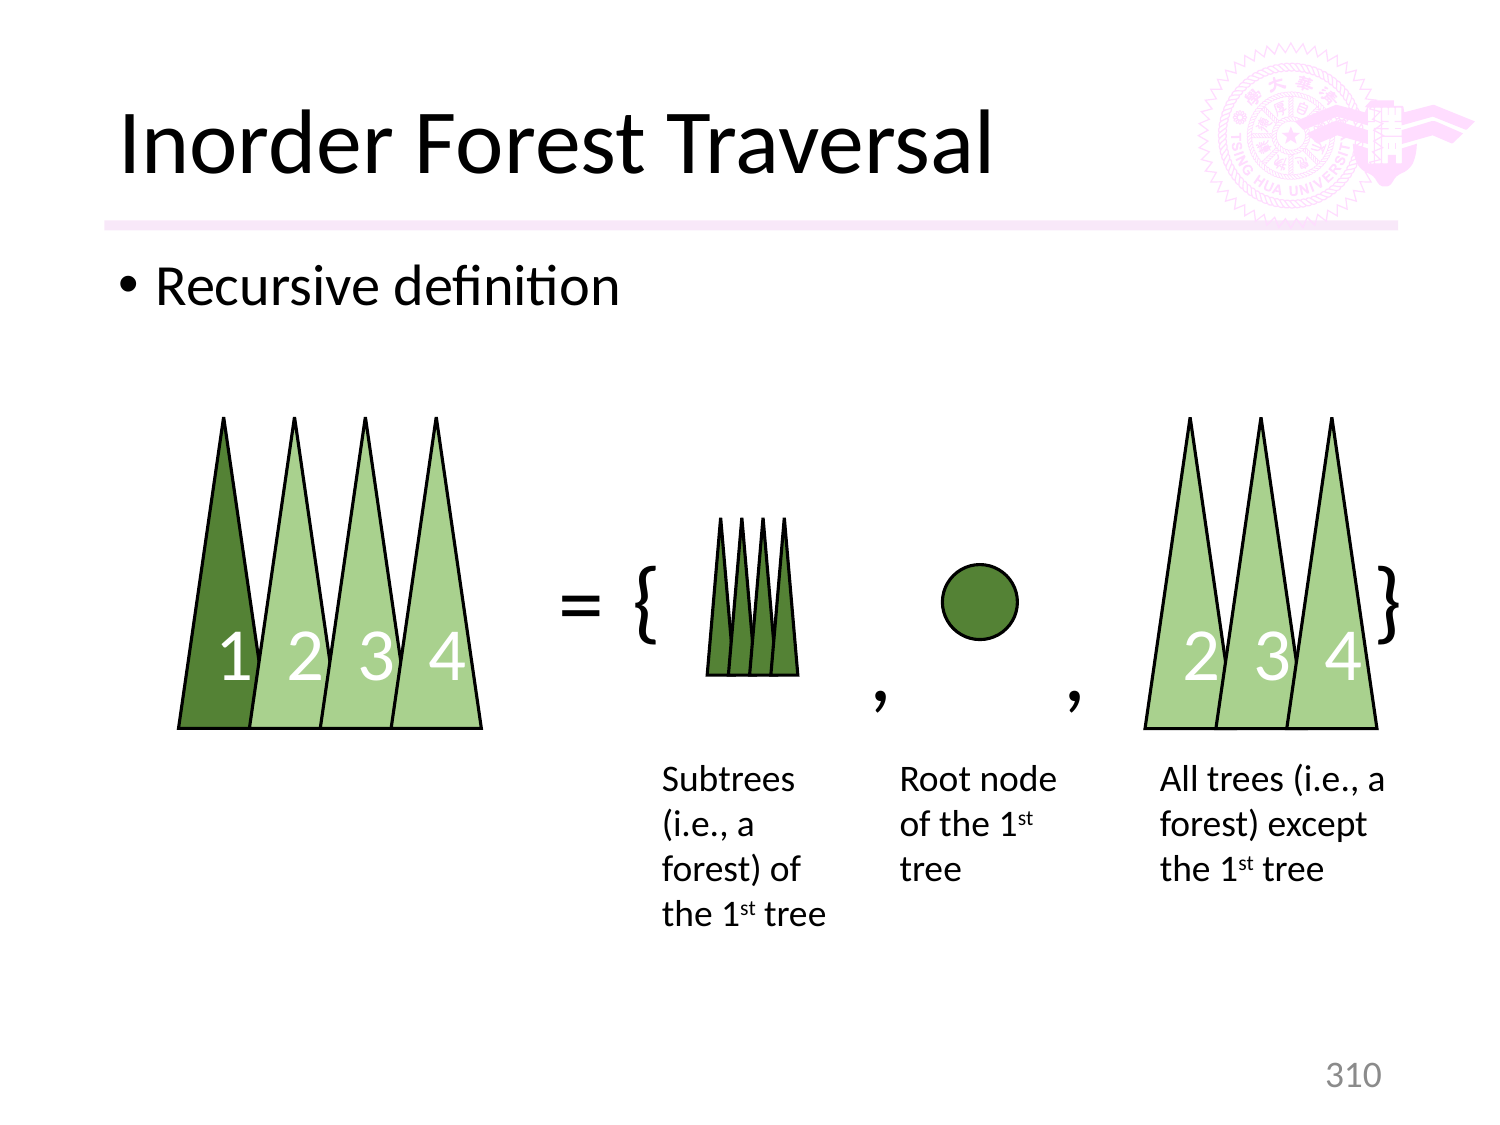

# Inorder Forest Traversal
Recursive definition
4
2
3
1
4
2
3

{
}
=

,
,
Subtrees (i.e., a forest) of the 1st tree
Root node
of the 1st tree
All trees (i.e., a forest) except the 1st tree
310